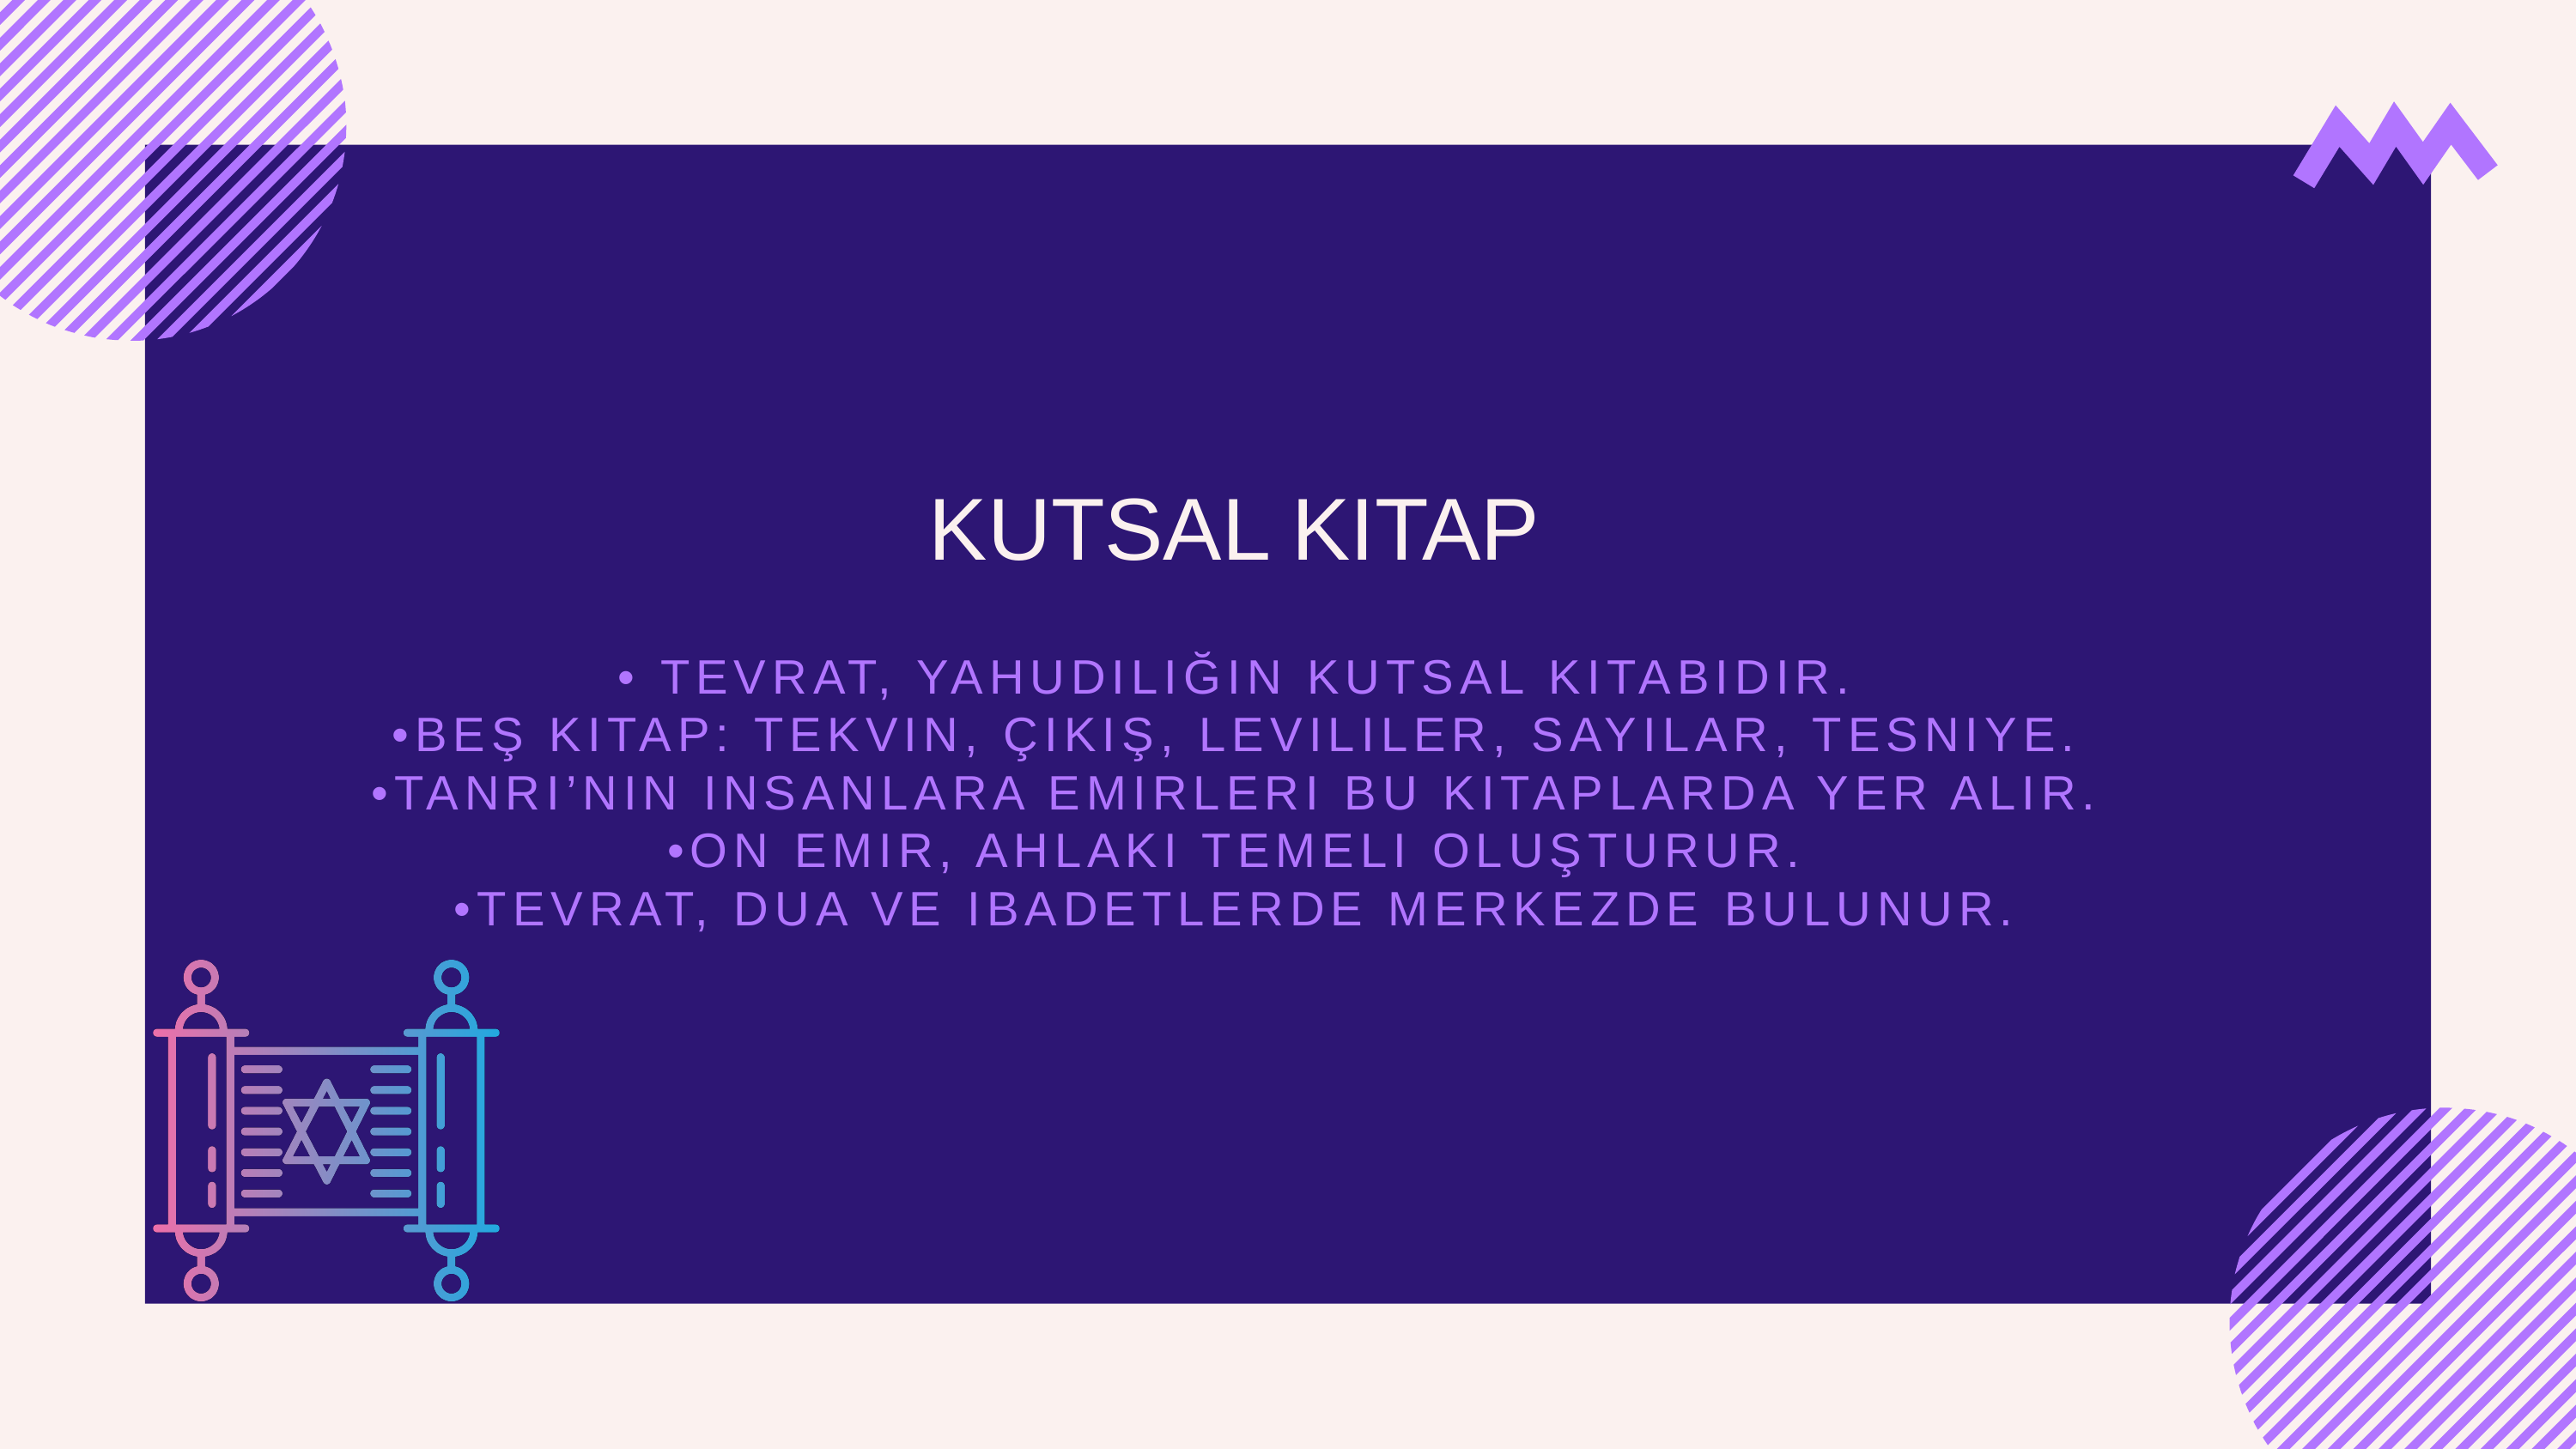

KUTSAL KITAP
• TEVRAT, YAHUDILIĞIN KUTSAL KITABIDIR.
•BEŞ KITAP: TEKVIN, ÇIKIŞ, LEVILILER, SAYILAR, TESNIYE.
•TANRI’NIN INSANLARA EMIRLERI BU KITAPLARDA YER ALIR.
•ON EMIR, AHLAKI TEMELI OLUŞTURUR.
•TEVRAT, DUA VE IBADETLERDE MERKEZDE BULUNUR.